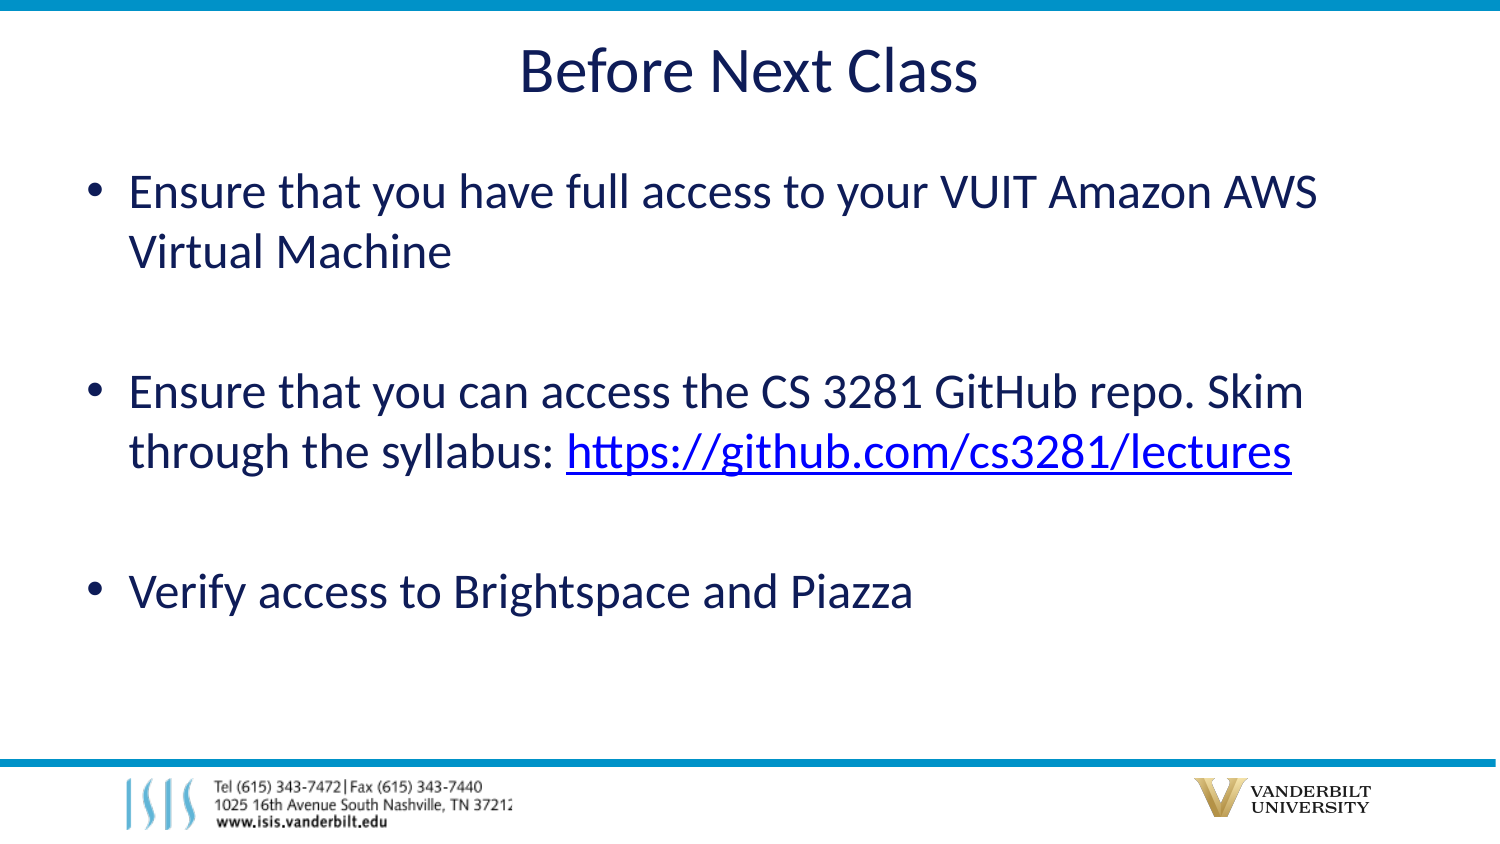

# Before Next Class
Ensure that you have full access to your VUIT Amazon AWS Virtual Machine

Ensure that you can access the CS 3281 GitHub repo. Skim through the syllabus: https://github.com/cs3281/lectures

Verify access to Brightspace and Piazza